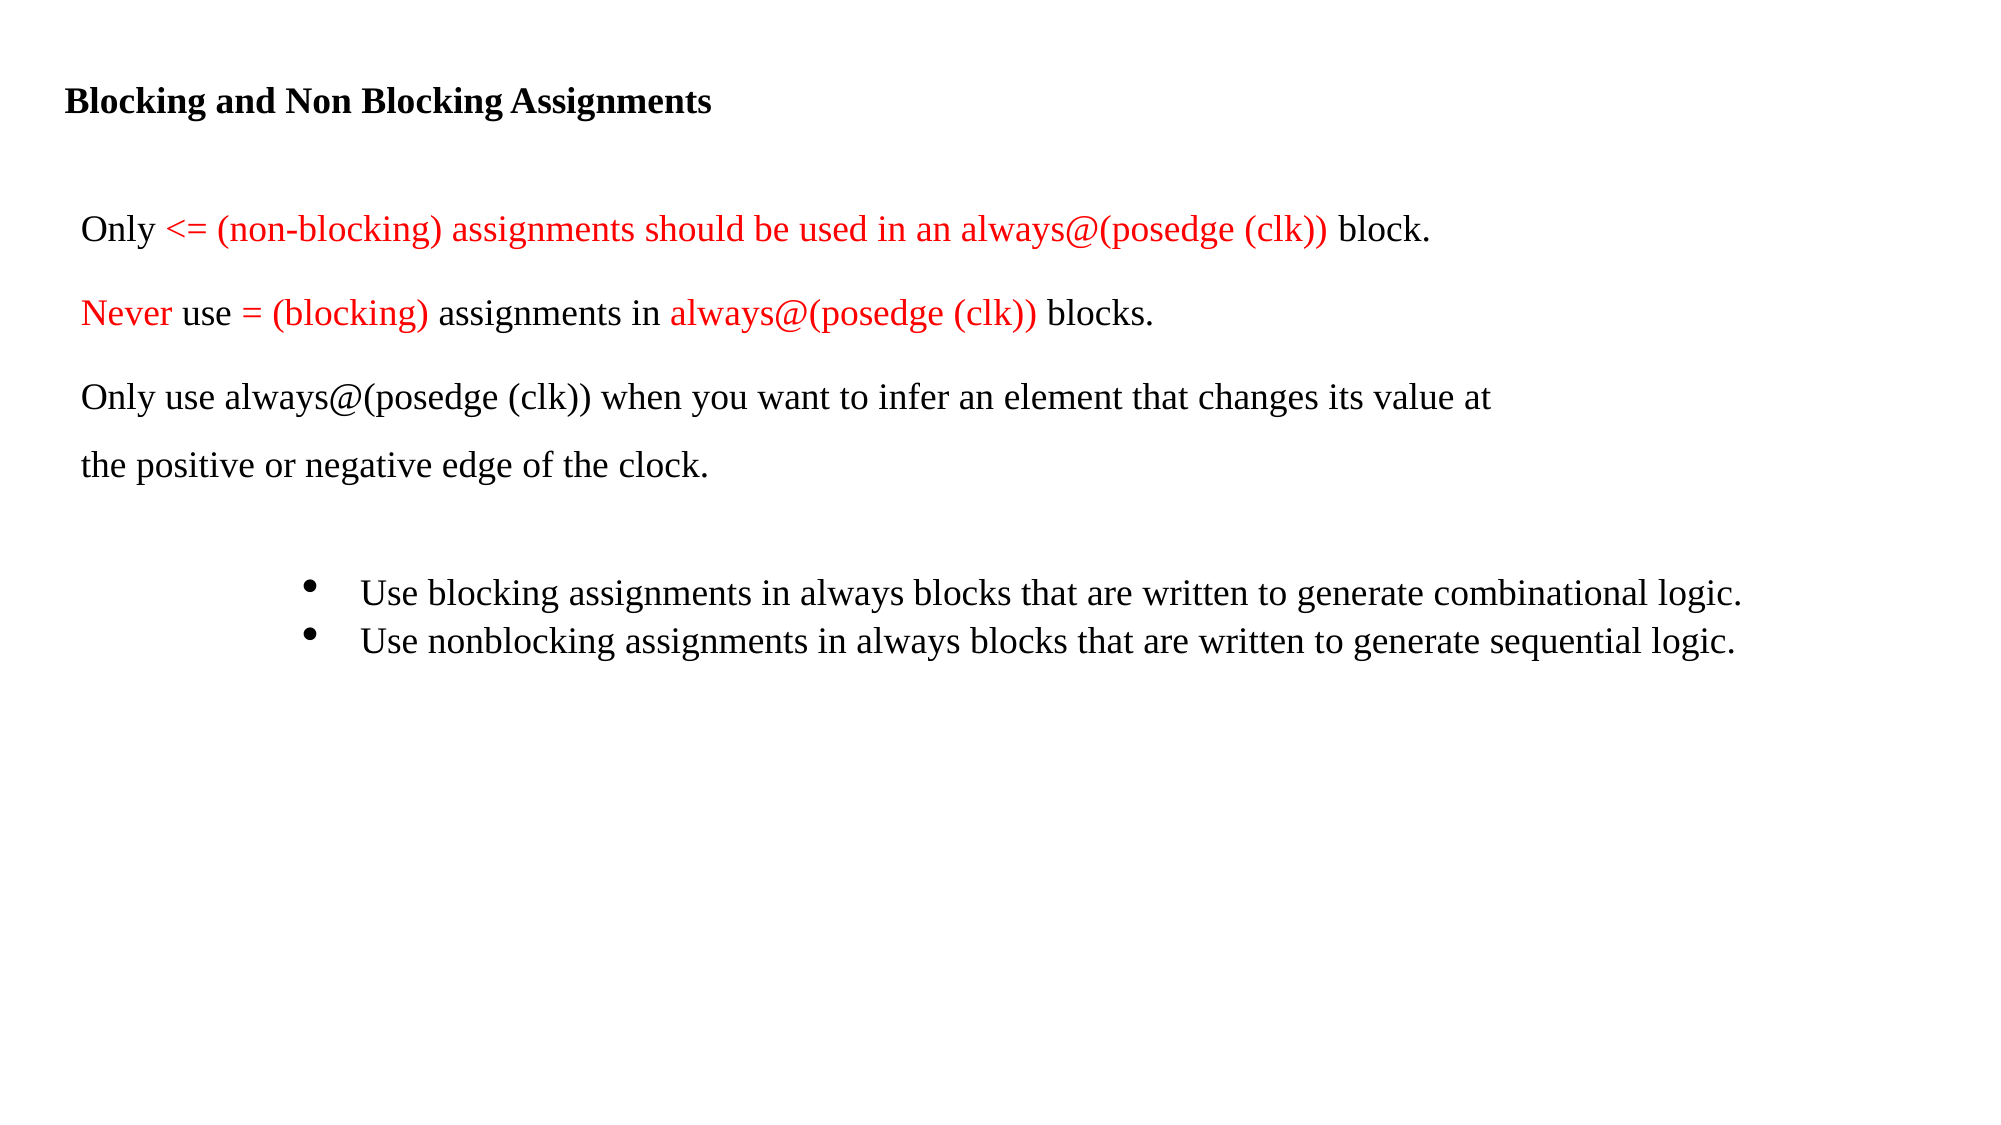

Blocking and Non Blocking Assignments
Only <= (non-blocking) assignments should be used in an always@(posedge (clk)) block.
Never use = (blocking) assignments in always@(posedge (clk)) blocks.
Only use always@(posedge (clk)) when you want to infer an element that changes its value at the positive or negative edge of the clock.
Use blocking assignments in always blocks that are written to generate combinational logic.
Use nonblocking assignments in always blocks that are written to generate sequential logic.